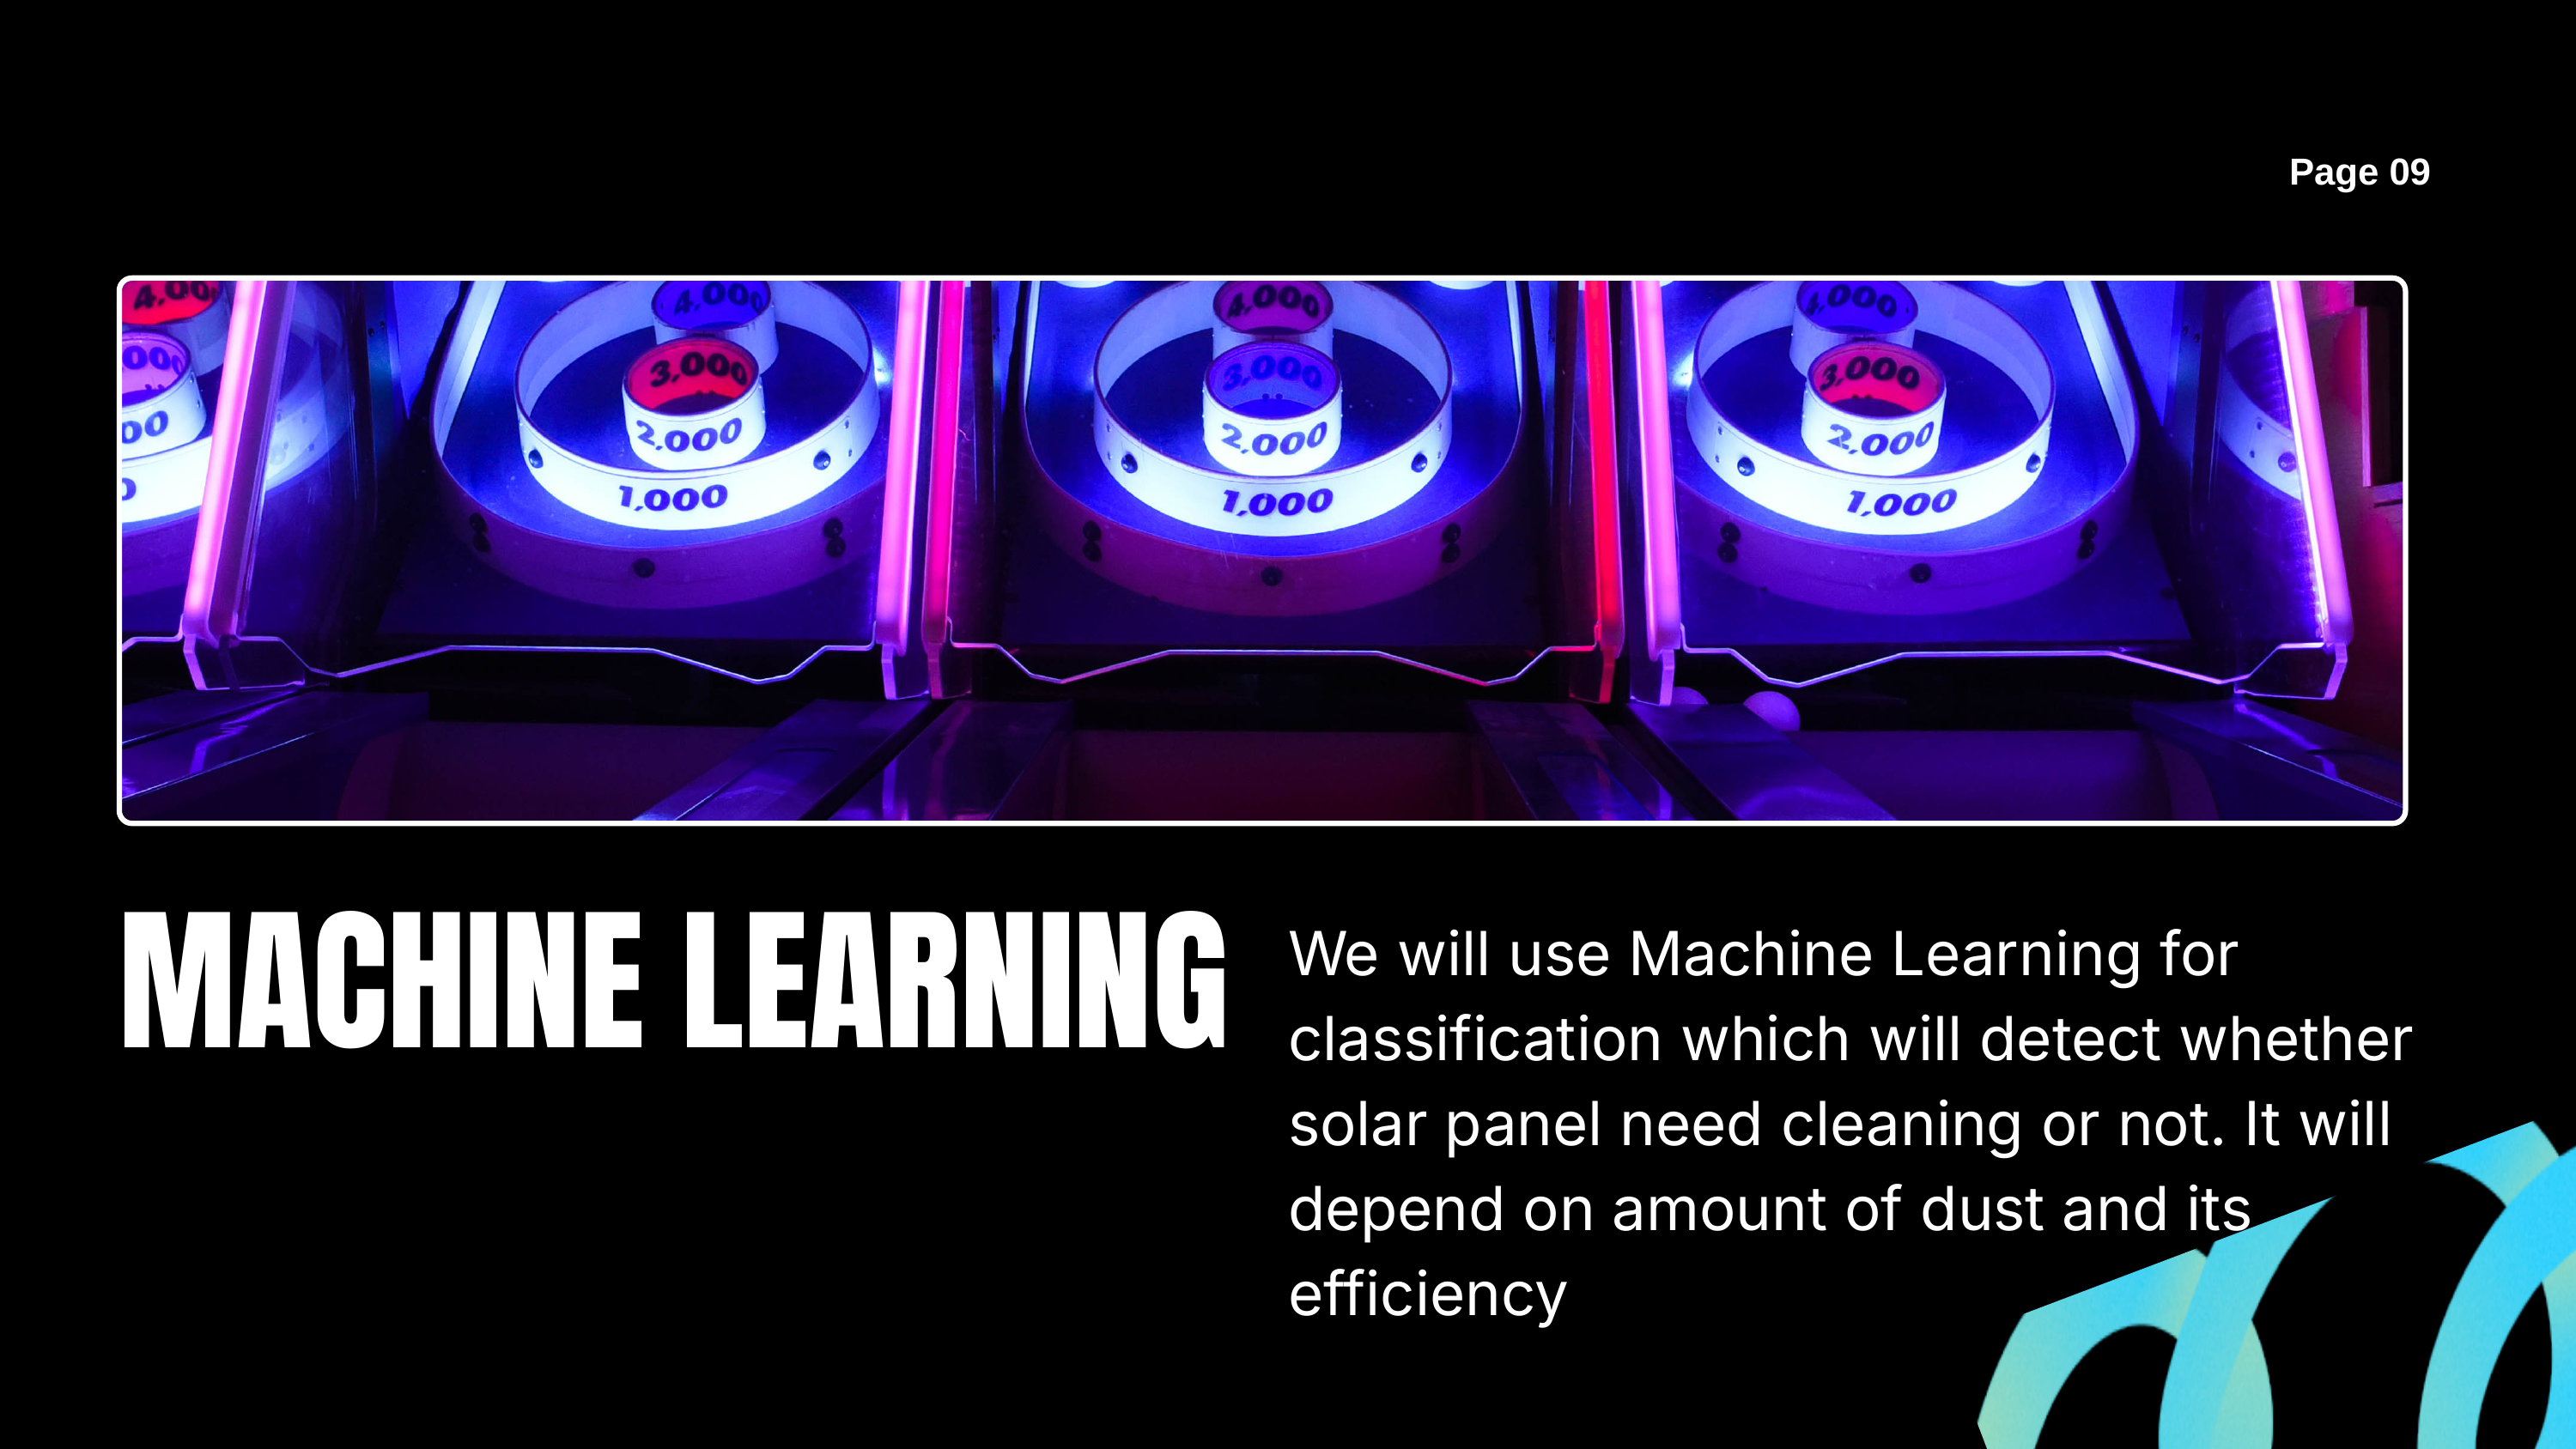

Page 09

MACHINE LEARNING
We will use Machine Learning for classification which will detect whether solar panel need cleaning or not. It will depend on amount of dust and its efficiency